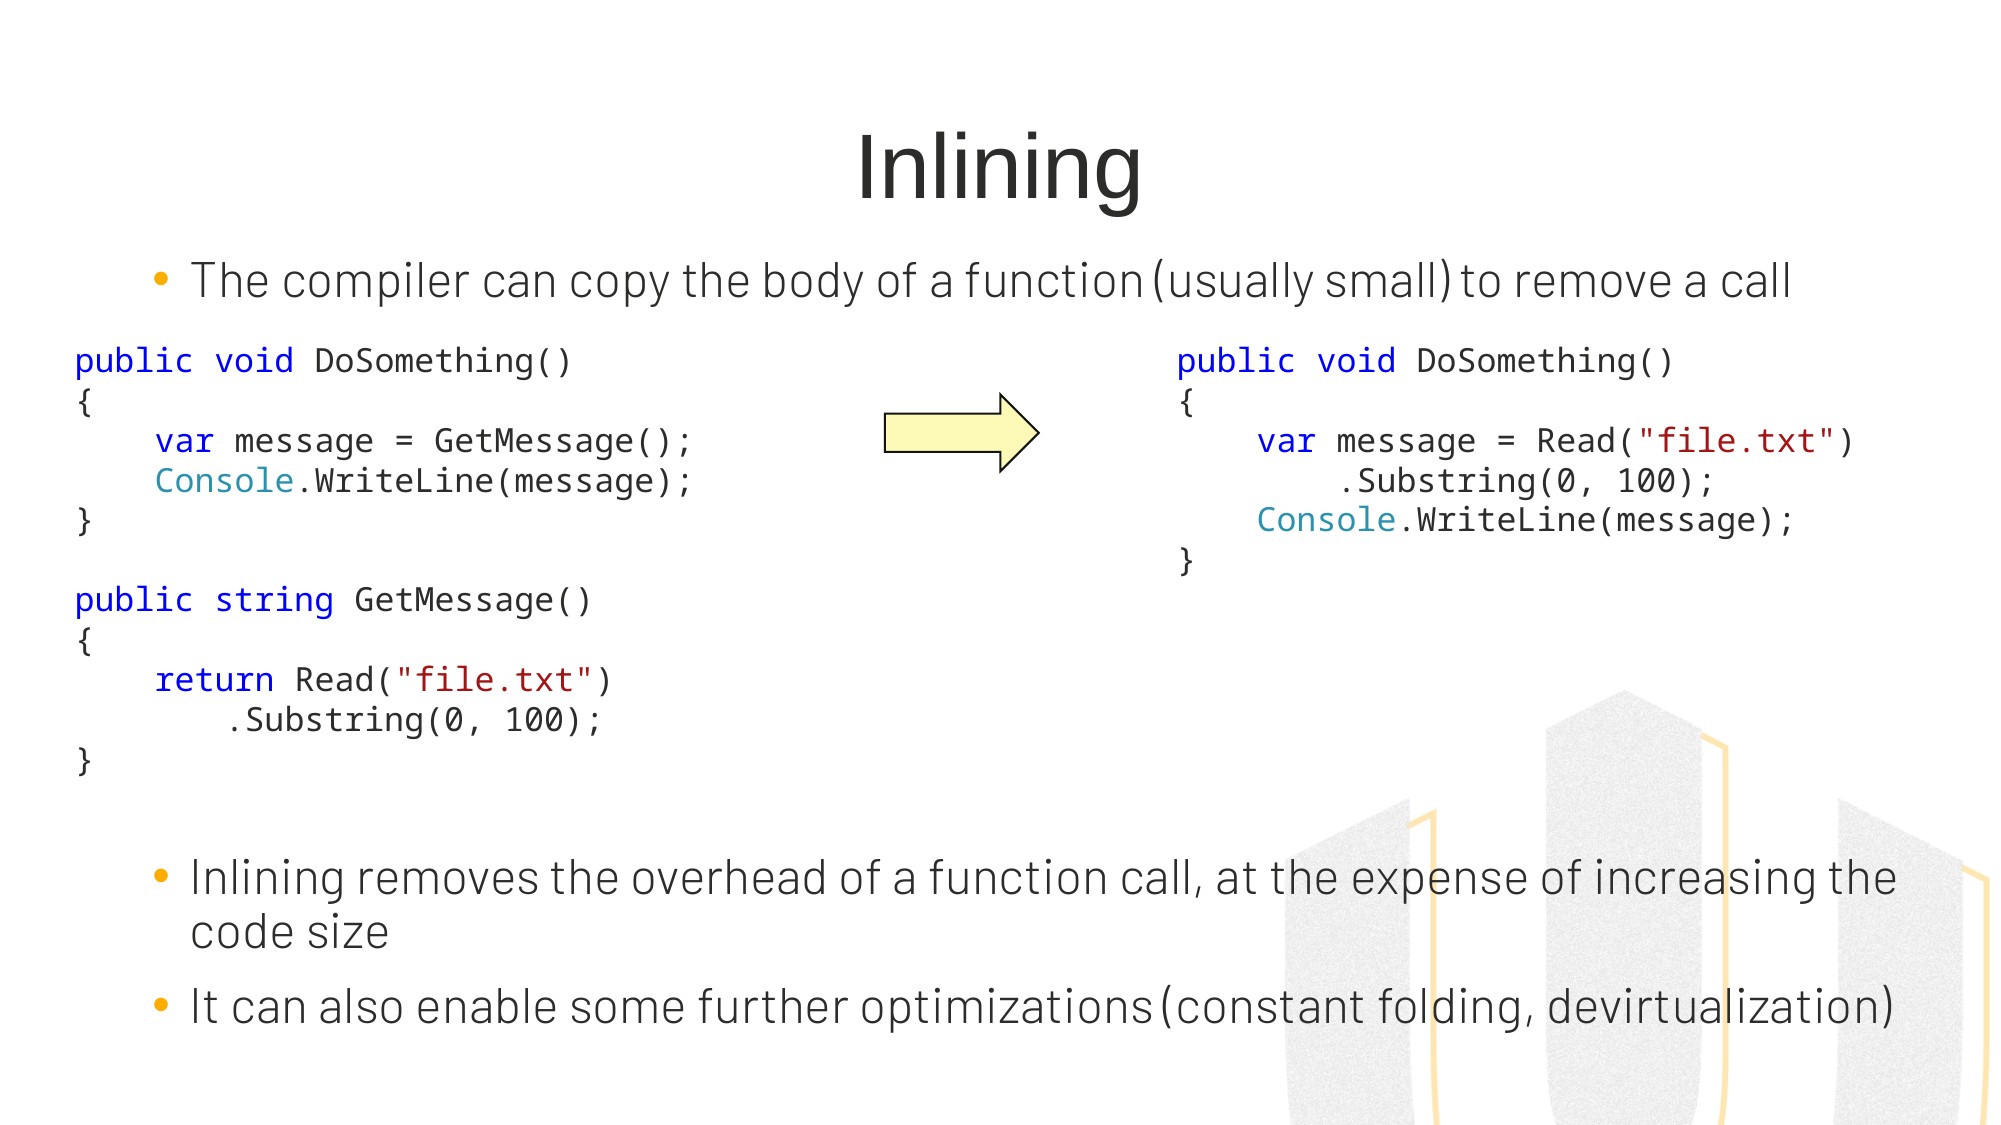

# Inlining
The compiler can copy the body of a function (usually small) to remove a call

public void DoSomething()
{
    var message = GetMessage();
    Console.WriteLine(message);
}

public string GetMessage()
{
    return Read("file.txt")
	.Substring(0, 100);
}
public void DoSomething()
{
    var message = Read("file.txt")
        .Substring(0, 100);
    Console.WriteLine(message);
}

Inlining removes the overhead of a function call, at the expense of increasing the code size
It can also enable some further optimizations (constant folding, devirtualization)